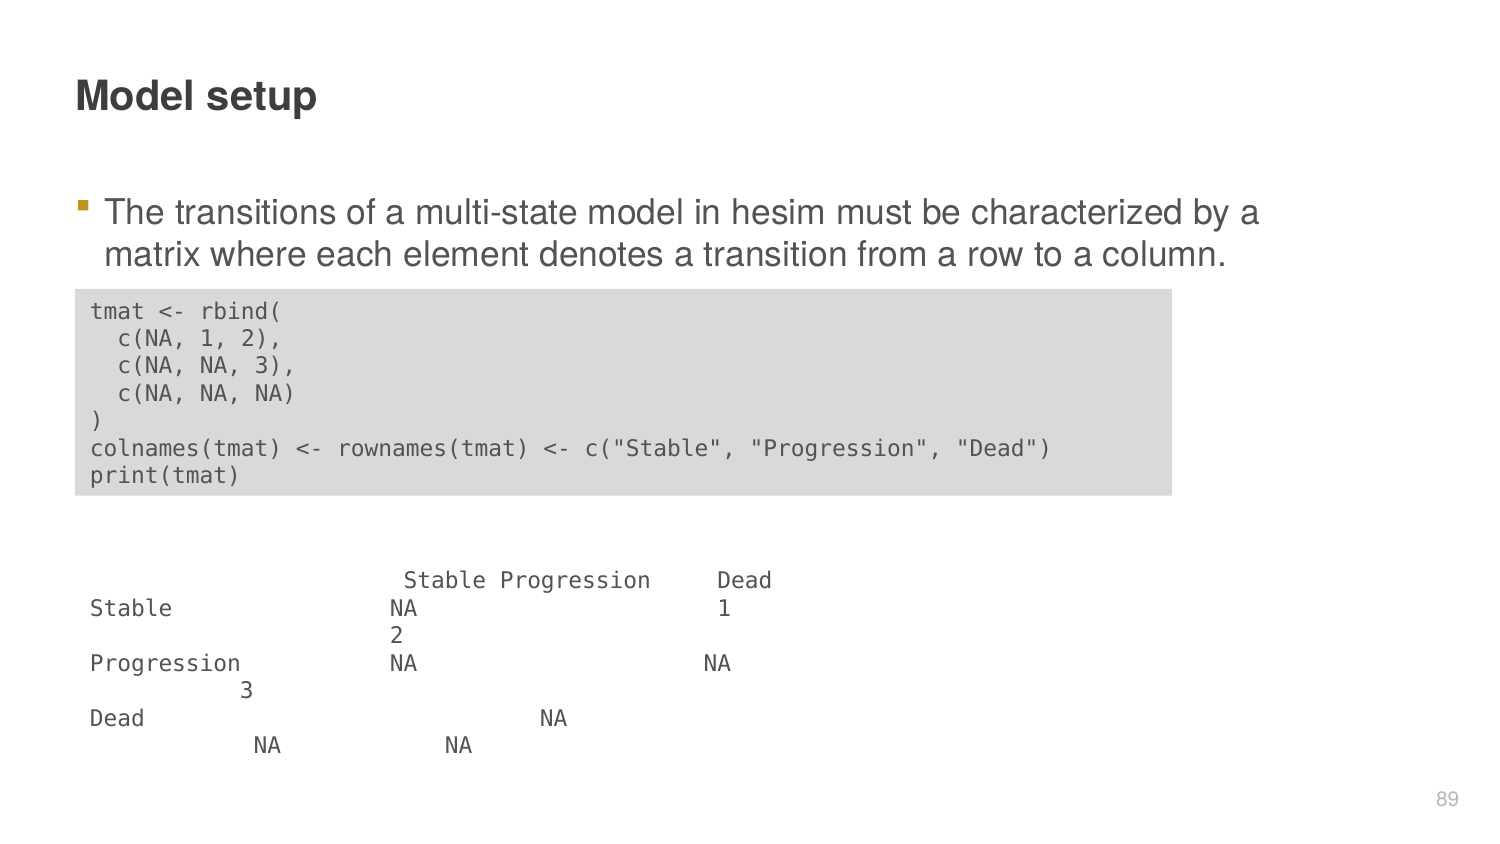

# Model setup
The transitions of a multi-state model in hesim must be characterized by a matrix where each element denotes a transition from a row to a column.
tmat <- rbind(
  c(NA, 1, 2),
  c(NA, NA, 3),
  c(NA, NA, NA)
)
colnames(tmat) <- rownames(tmat) <- c("Stable", "Progression", "Dead")
print(tmat)
		 Stable Progression  	  Dead
Stable 		NA 		  1 		2
Progression 	NA 		 NA   	3
Dead 			NA 		 NA 	    NA
89